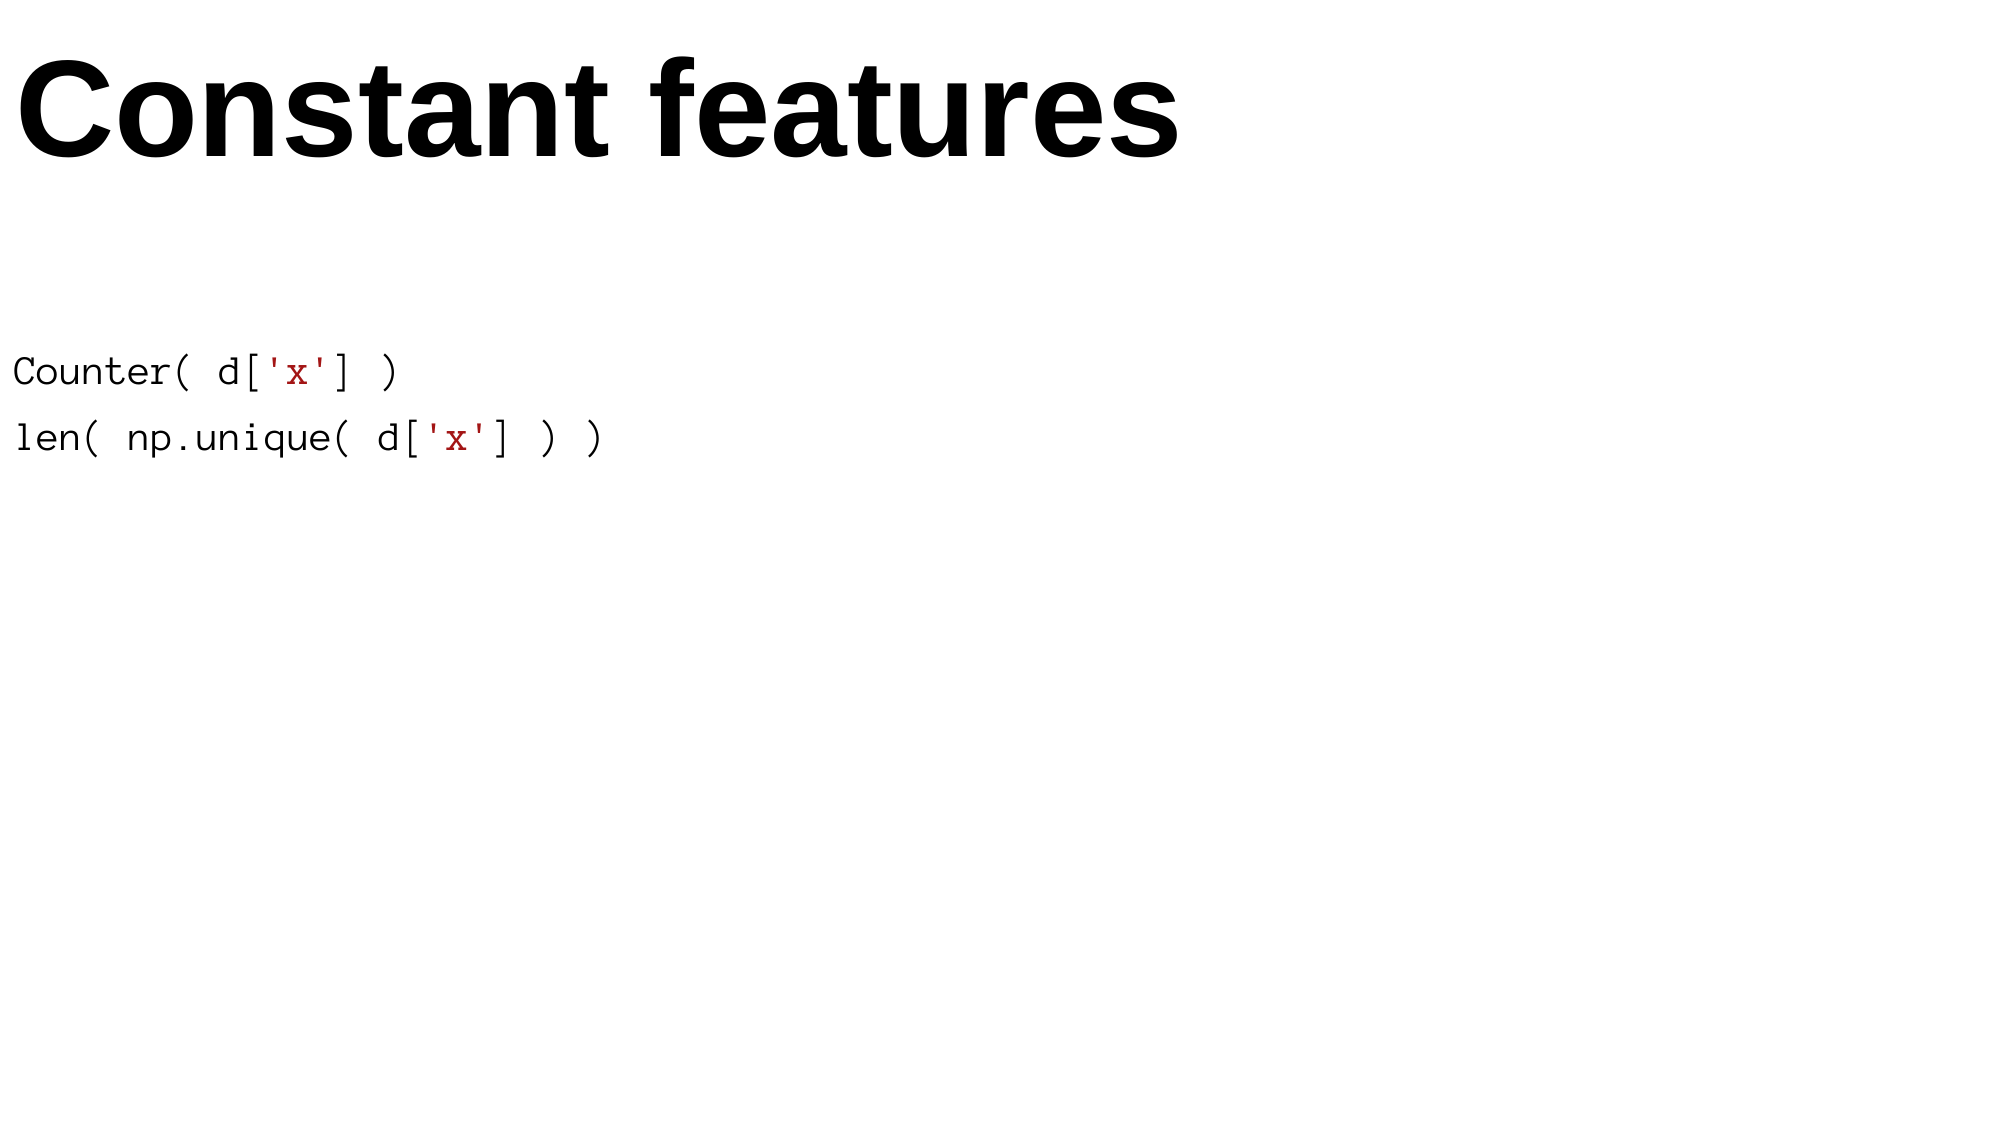

Counter( d['x'] )
len( np.unique( d['x'] ) )
# Constant features